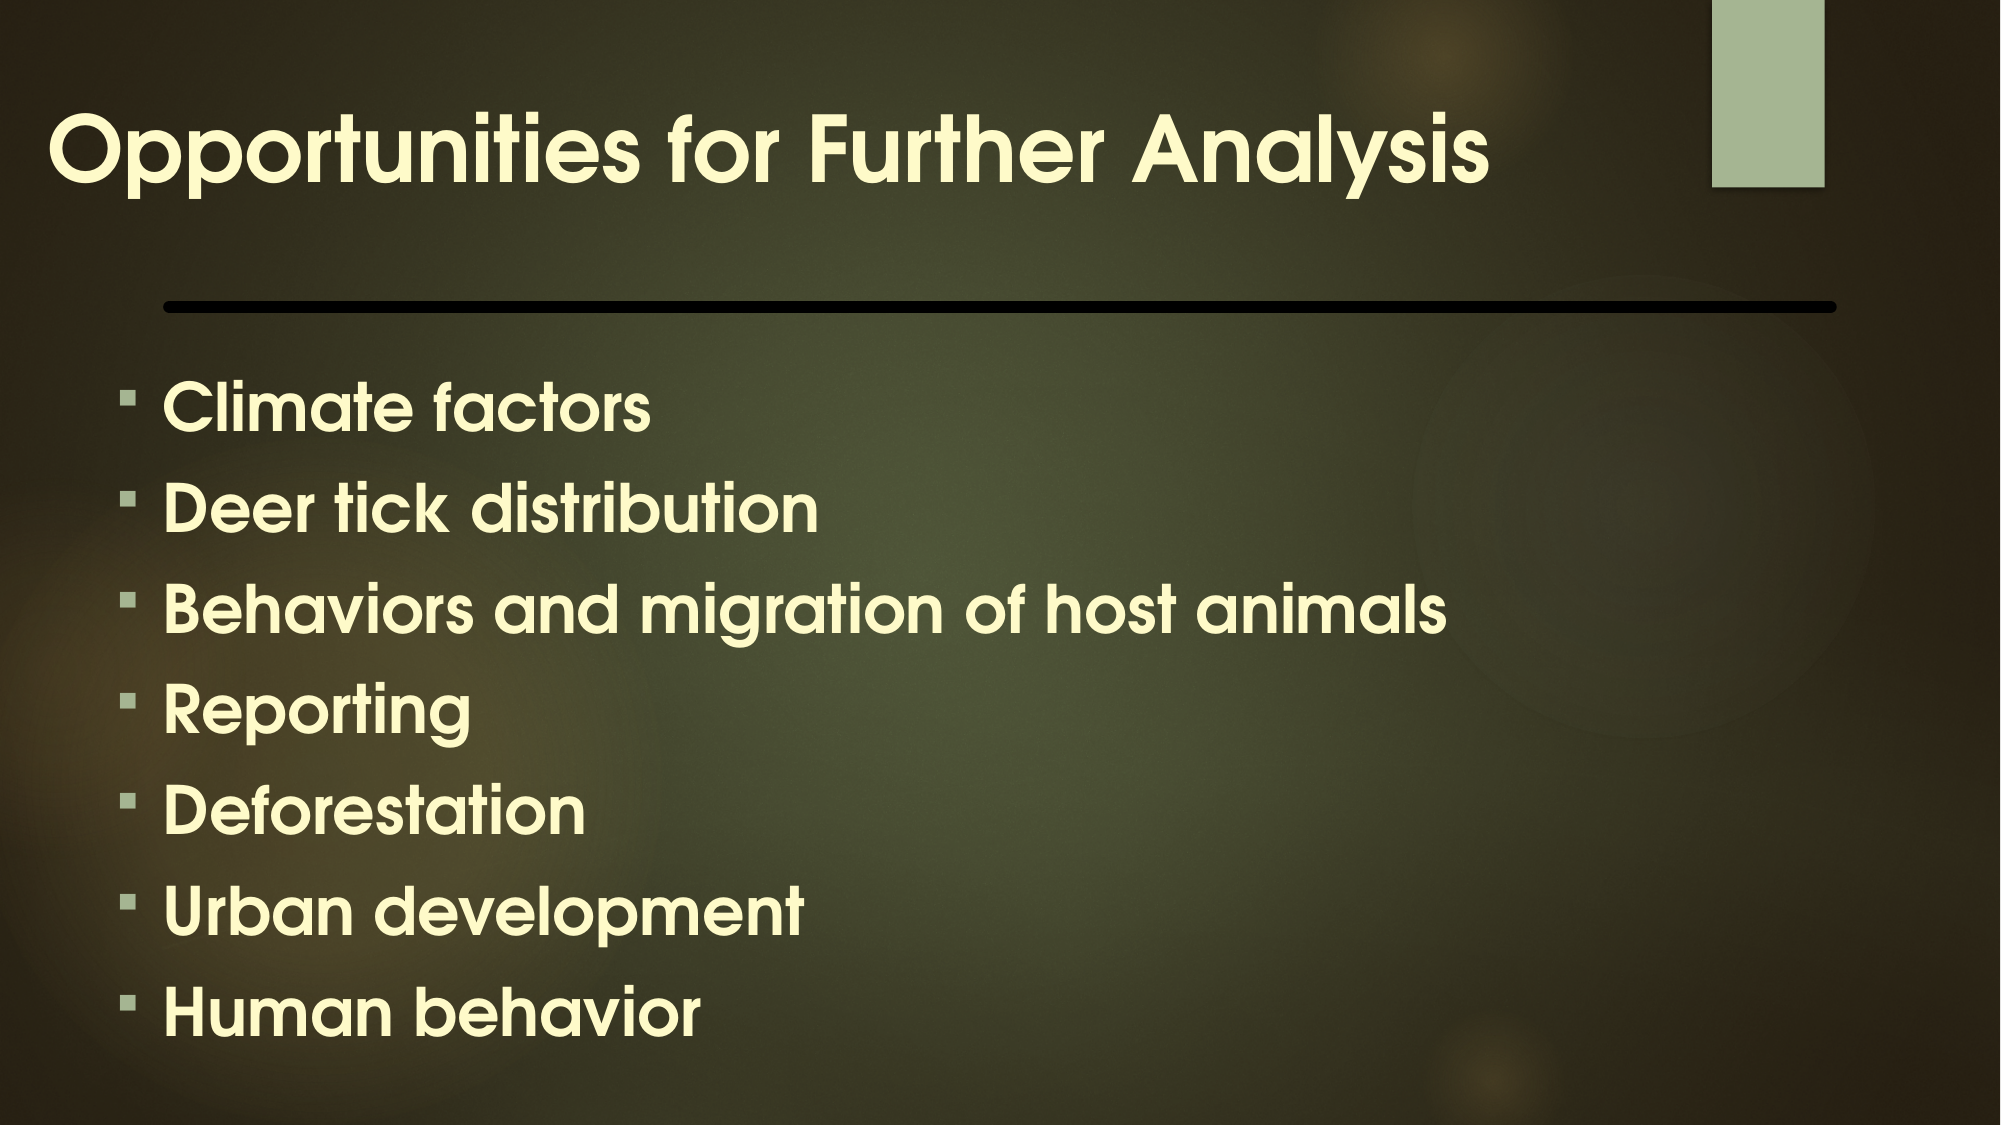

# Opportunities for Further Analysis
Climate factors
Deer tick distribution
Behaviors and migration of host animals
Reporting
Deforestation
Urban development
Human behavior